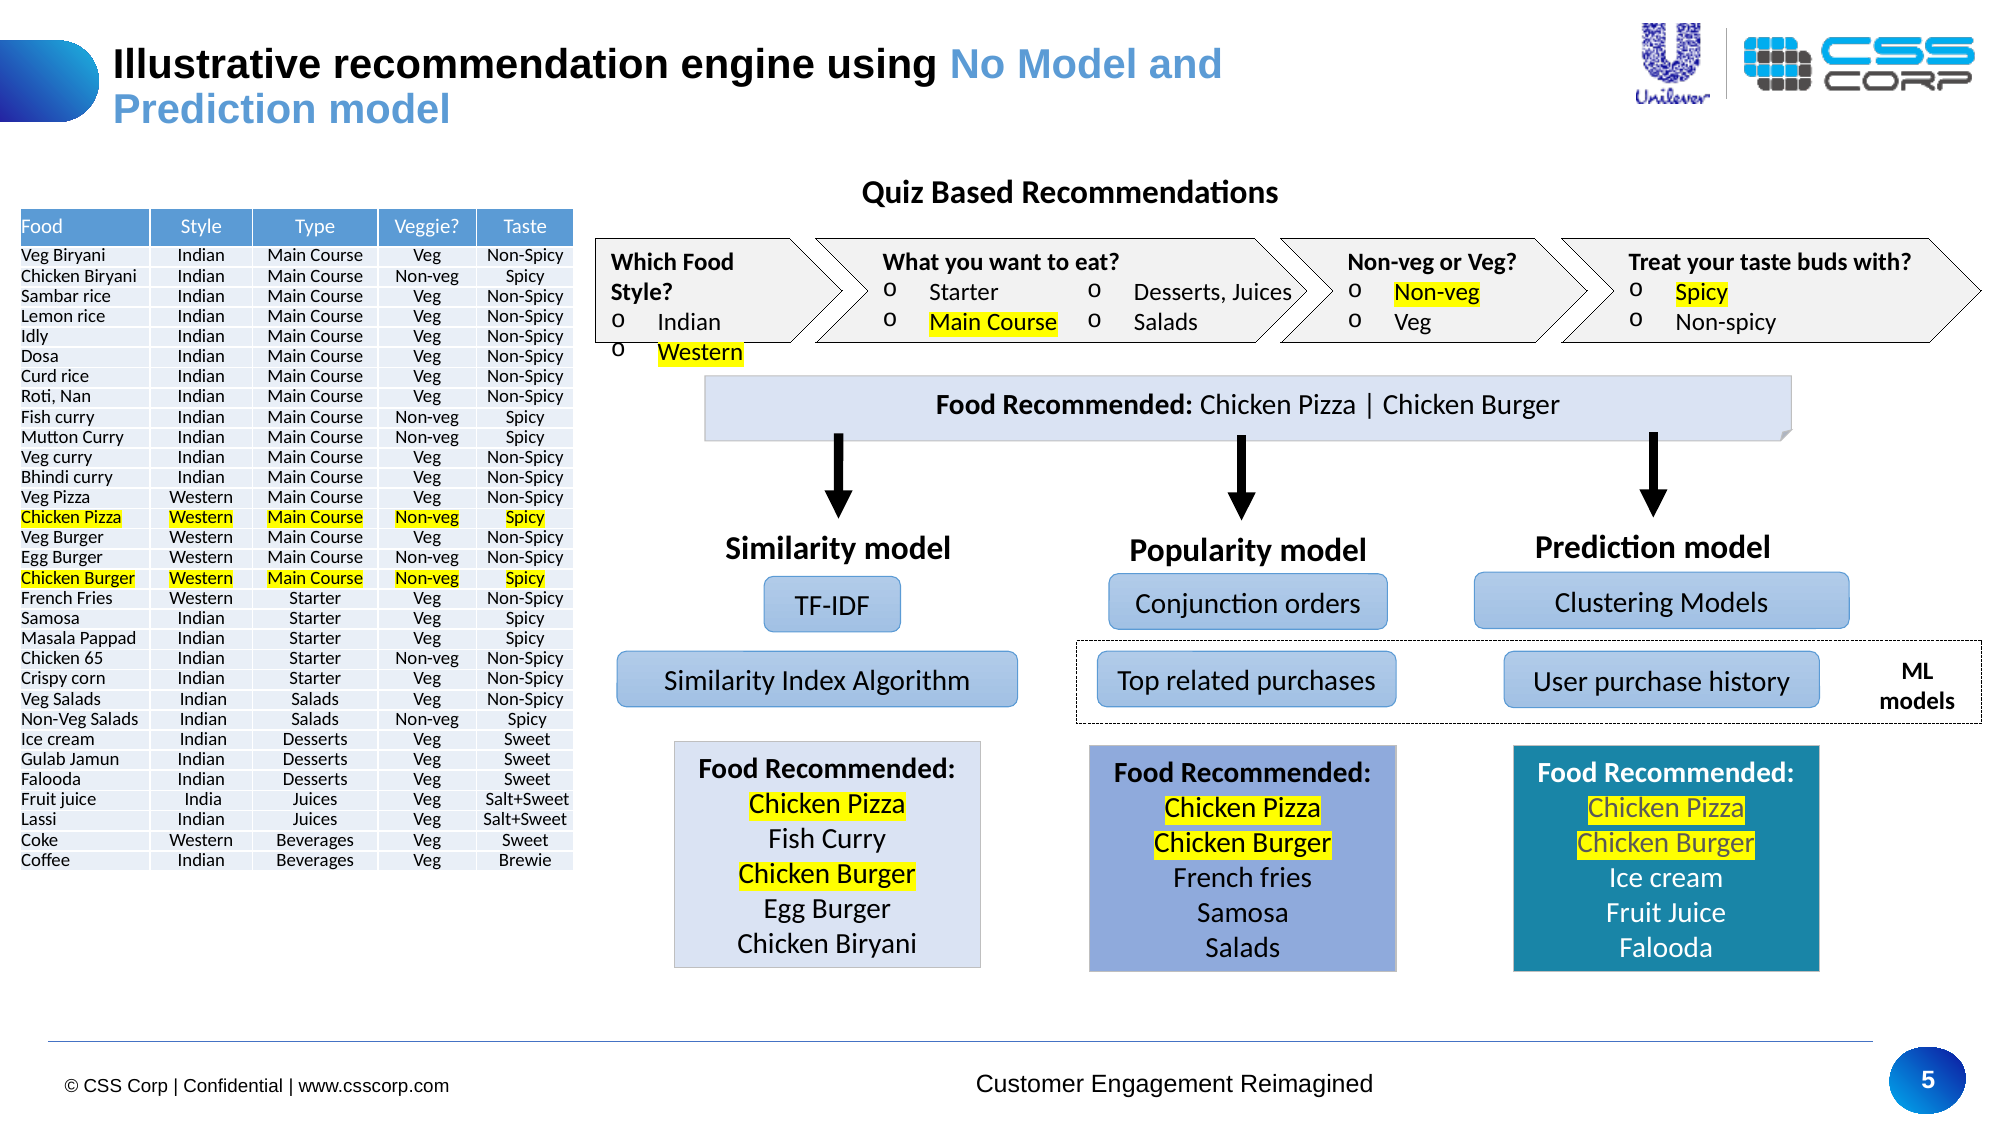

Illustrative recommendation engine using No Model and Prediction model
Quiz Based Recommendations
| Food | Style | Type | Veggie? | Taste |
| --- | --- | --- | --- | --- |
| Veg Biryani | Indian | Main Course | Veg | Non-Spicy |
| Chicken Biryani | Indian | Main Course | Non-veg | Spicy |
| Sambar rice | Indian | Main Course | Veg | Non-Spicy |
| Lemon rice | Indian | Main Course | Veg | Non-Spicy |
| Idly | Indian | Main Course | Veg | Non-Spicy |
| Dosa | Indian | Main Course | Veg | Non-Spicy |
| Curd rice | Indian | Main Course | Veg | Non-Spicy |
| Roti, Nan | Indian | Main Course | Veg | Non-Spicy |
| Fish curry | Indian | Main Course | Non-veg | Spicy |
| Mutton Curry | Indian | Main Course | Non-veg | Spicy |
| Veg curry | Indian | Main Course | Veg | Non-Spicy |
| Bhindi curry | Indian | Main Course | Veg | Non-Spicy |
| Veg Pizza | Western | Main Course | Veg | Non-Spicy |
| Chicken Pizza | Western | Main Course | Non-veg | Spicy |
| Veg Burger | Western | Main Course | Veg | Non-Spicy |
| Egg Burger | Western | Main Course | Non-veg | Non-Spicy |
| Chicken Burger | Western | Main Course | Non-veg | Spicy |
| French Fries | Western | Starter | Veg | Non-Spicy |
| Samosa | Indian | Starter | Veg | Spicy |
| Masala Pappad | Indian | Starter | Veg | Spicy |
| Chicken 65 | Indian | Starter | Non-veg | Non-Spicy |
| Crispy corn | Indian | Starter | Veg | Non-Spicy |
| Veg Salads | Indian | Salads | Veg | Non-Spicy |
| Non-Veg Salads | Indian | Salads | Non-veg | Spicy |
| Ice cream | Indian | Desserts | Veg | Sweet |
| Gulab Jamun | Indian | Desserts | Veg | Sweet |
| Falooda | Indian | Desserts | Veg | Sweet |
| Fruit juice | India | Juices | Veg | Salt+Sweet |
| Lassi | Indian | Juices | Veg | Salt+Sweet |
| Coke | Western | Beverages | Veg | Sweet |
| Coffee | Indian | Beverages | Veg | Brewie |
What you want to eat?
Starter
Main Course
Desserts, Juices
Salads
Treat your taste buds with?
Spicy
Non-spicy
Non-veg or Veg?
Non-veg
Veg
Which Food Style?
Indian
Western
Food Recommended: Chicken Pizza | Chicken Burger
Prediction model
Similarity model
Popularity model
Clustering Models
Conjunction orders
TF-IDF

ML models
Similarity Index Algorithm
Top related purchases
User purchase history
Food Recommended: Chicken Pizza
Fish Curry
Chicken Burger
Egg Burger
Chicken Biryani
Food Recommended: Chicken Pizza
Chicken Burger
French fries
Samosa
Salads
Food Recommended: Chicken Pizza
Chicken Burger
Ice cream
Fruit Juice
Falooda